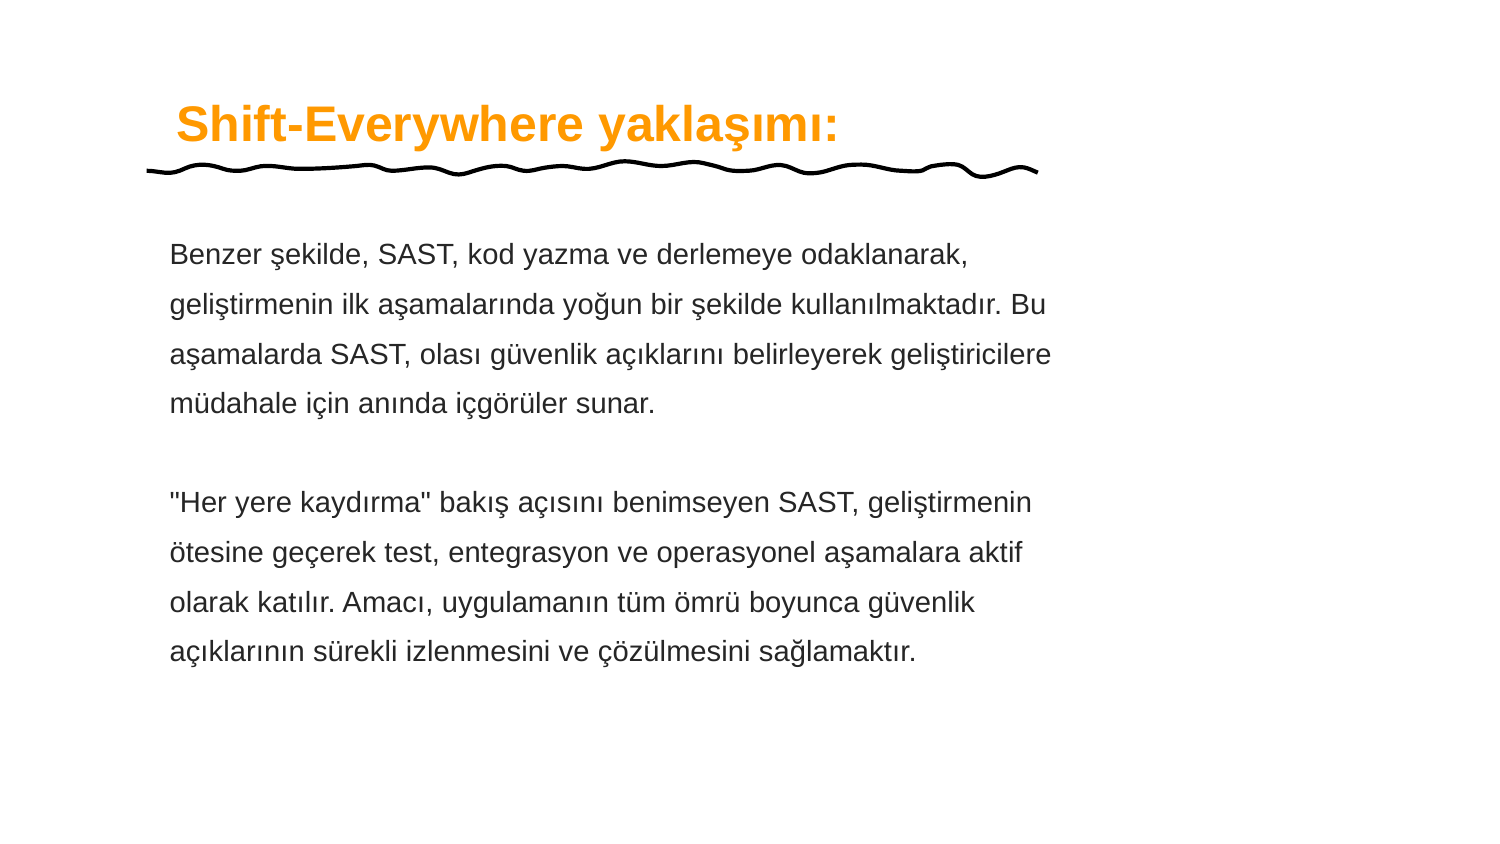

Shift-Everywhere yaklaşımı:

Benzer şekilde, SAST, kod yazma ve derlemeye odaklanarak, geliştirmenin ilk aşamalarında yoğun bir şekilde kullanılmaktadır. Bu aşamalarda SAST, olası güvenlik açıklarını belirleyerek geliştiricilere müdahale için anında içgörüler sunar.

"Her yere kaydırma" bakış açısını benimseyen SAST, geliştirmenin ötesine geçerek test, entegrasyon ve operasyonel aşamalara aktif olarak katılır. Amacı, uygulamanın tüm ömrü boyunca güvenlik açıklarının sürekli izlenmesini ve çözülmesini sağlamaktır.